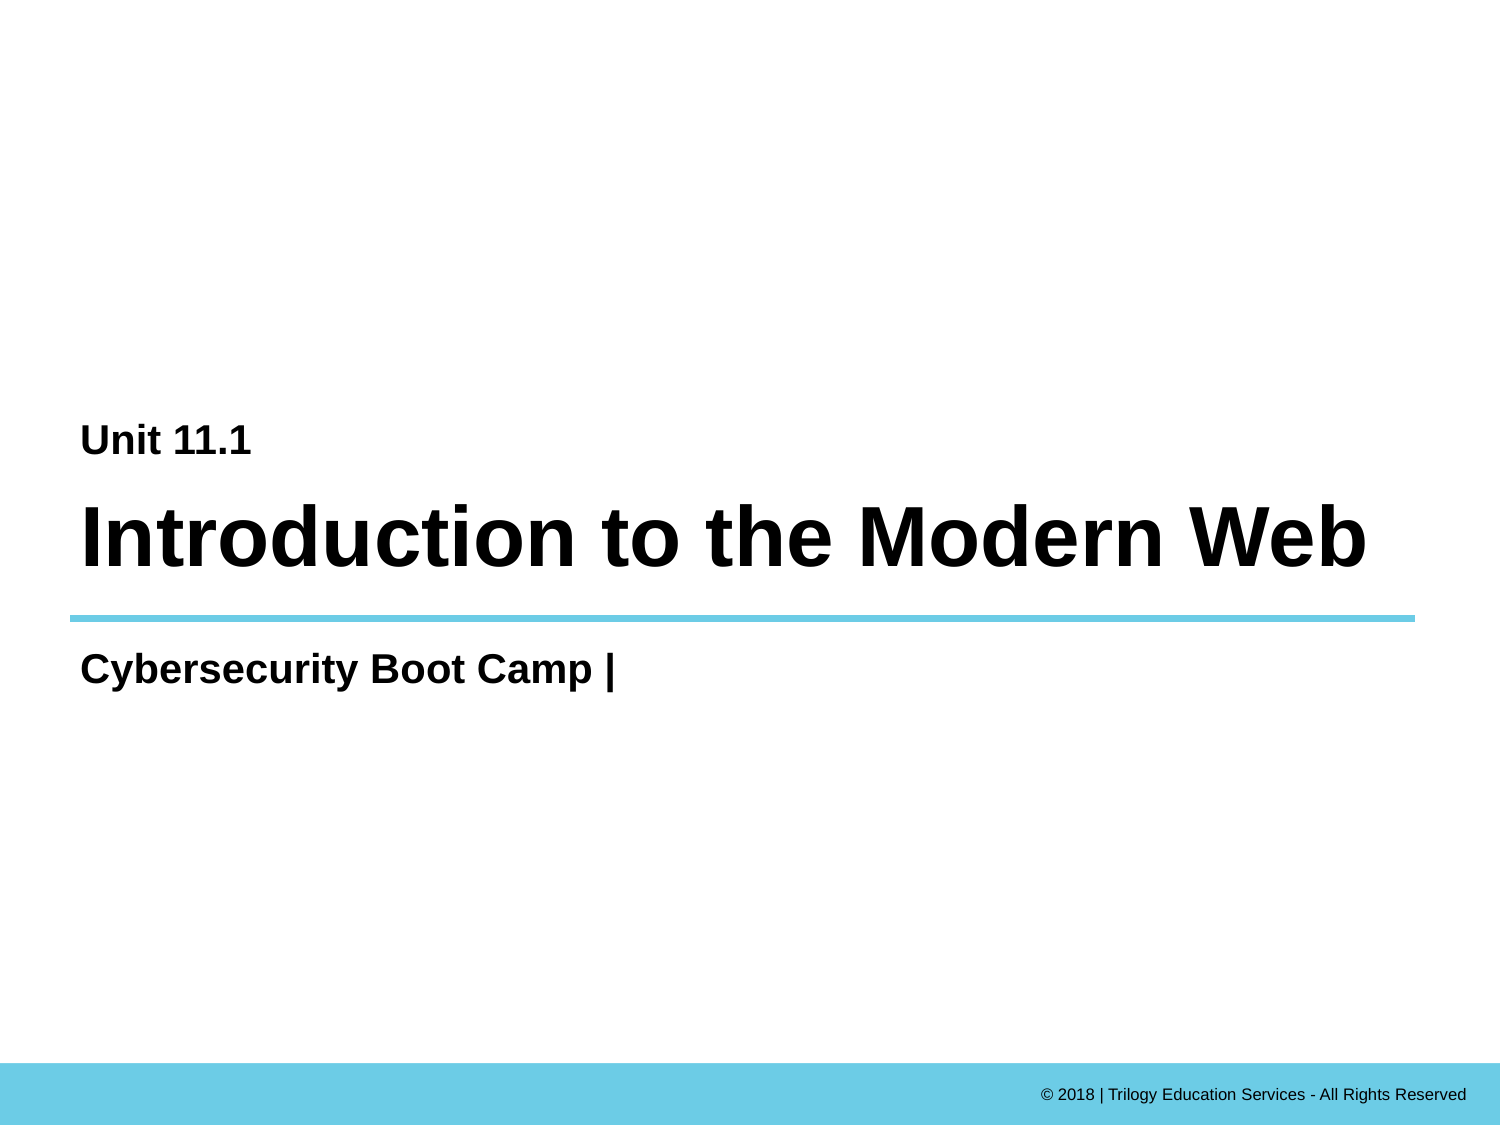

Unit 11.1
# Introduction to the Modern Web
Cybersecurity Boot Camp |